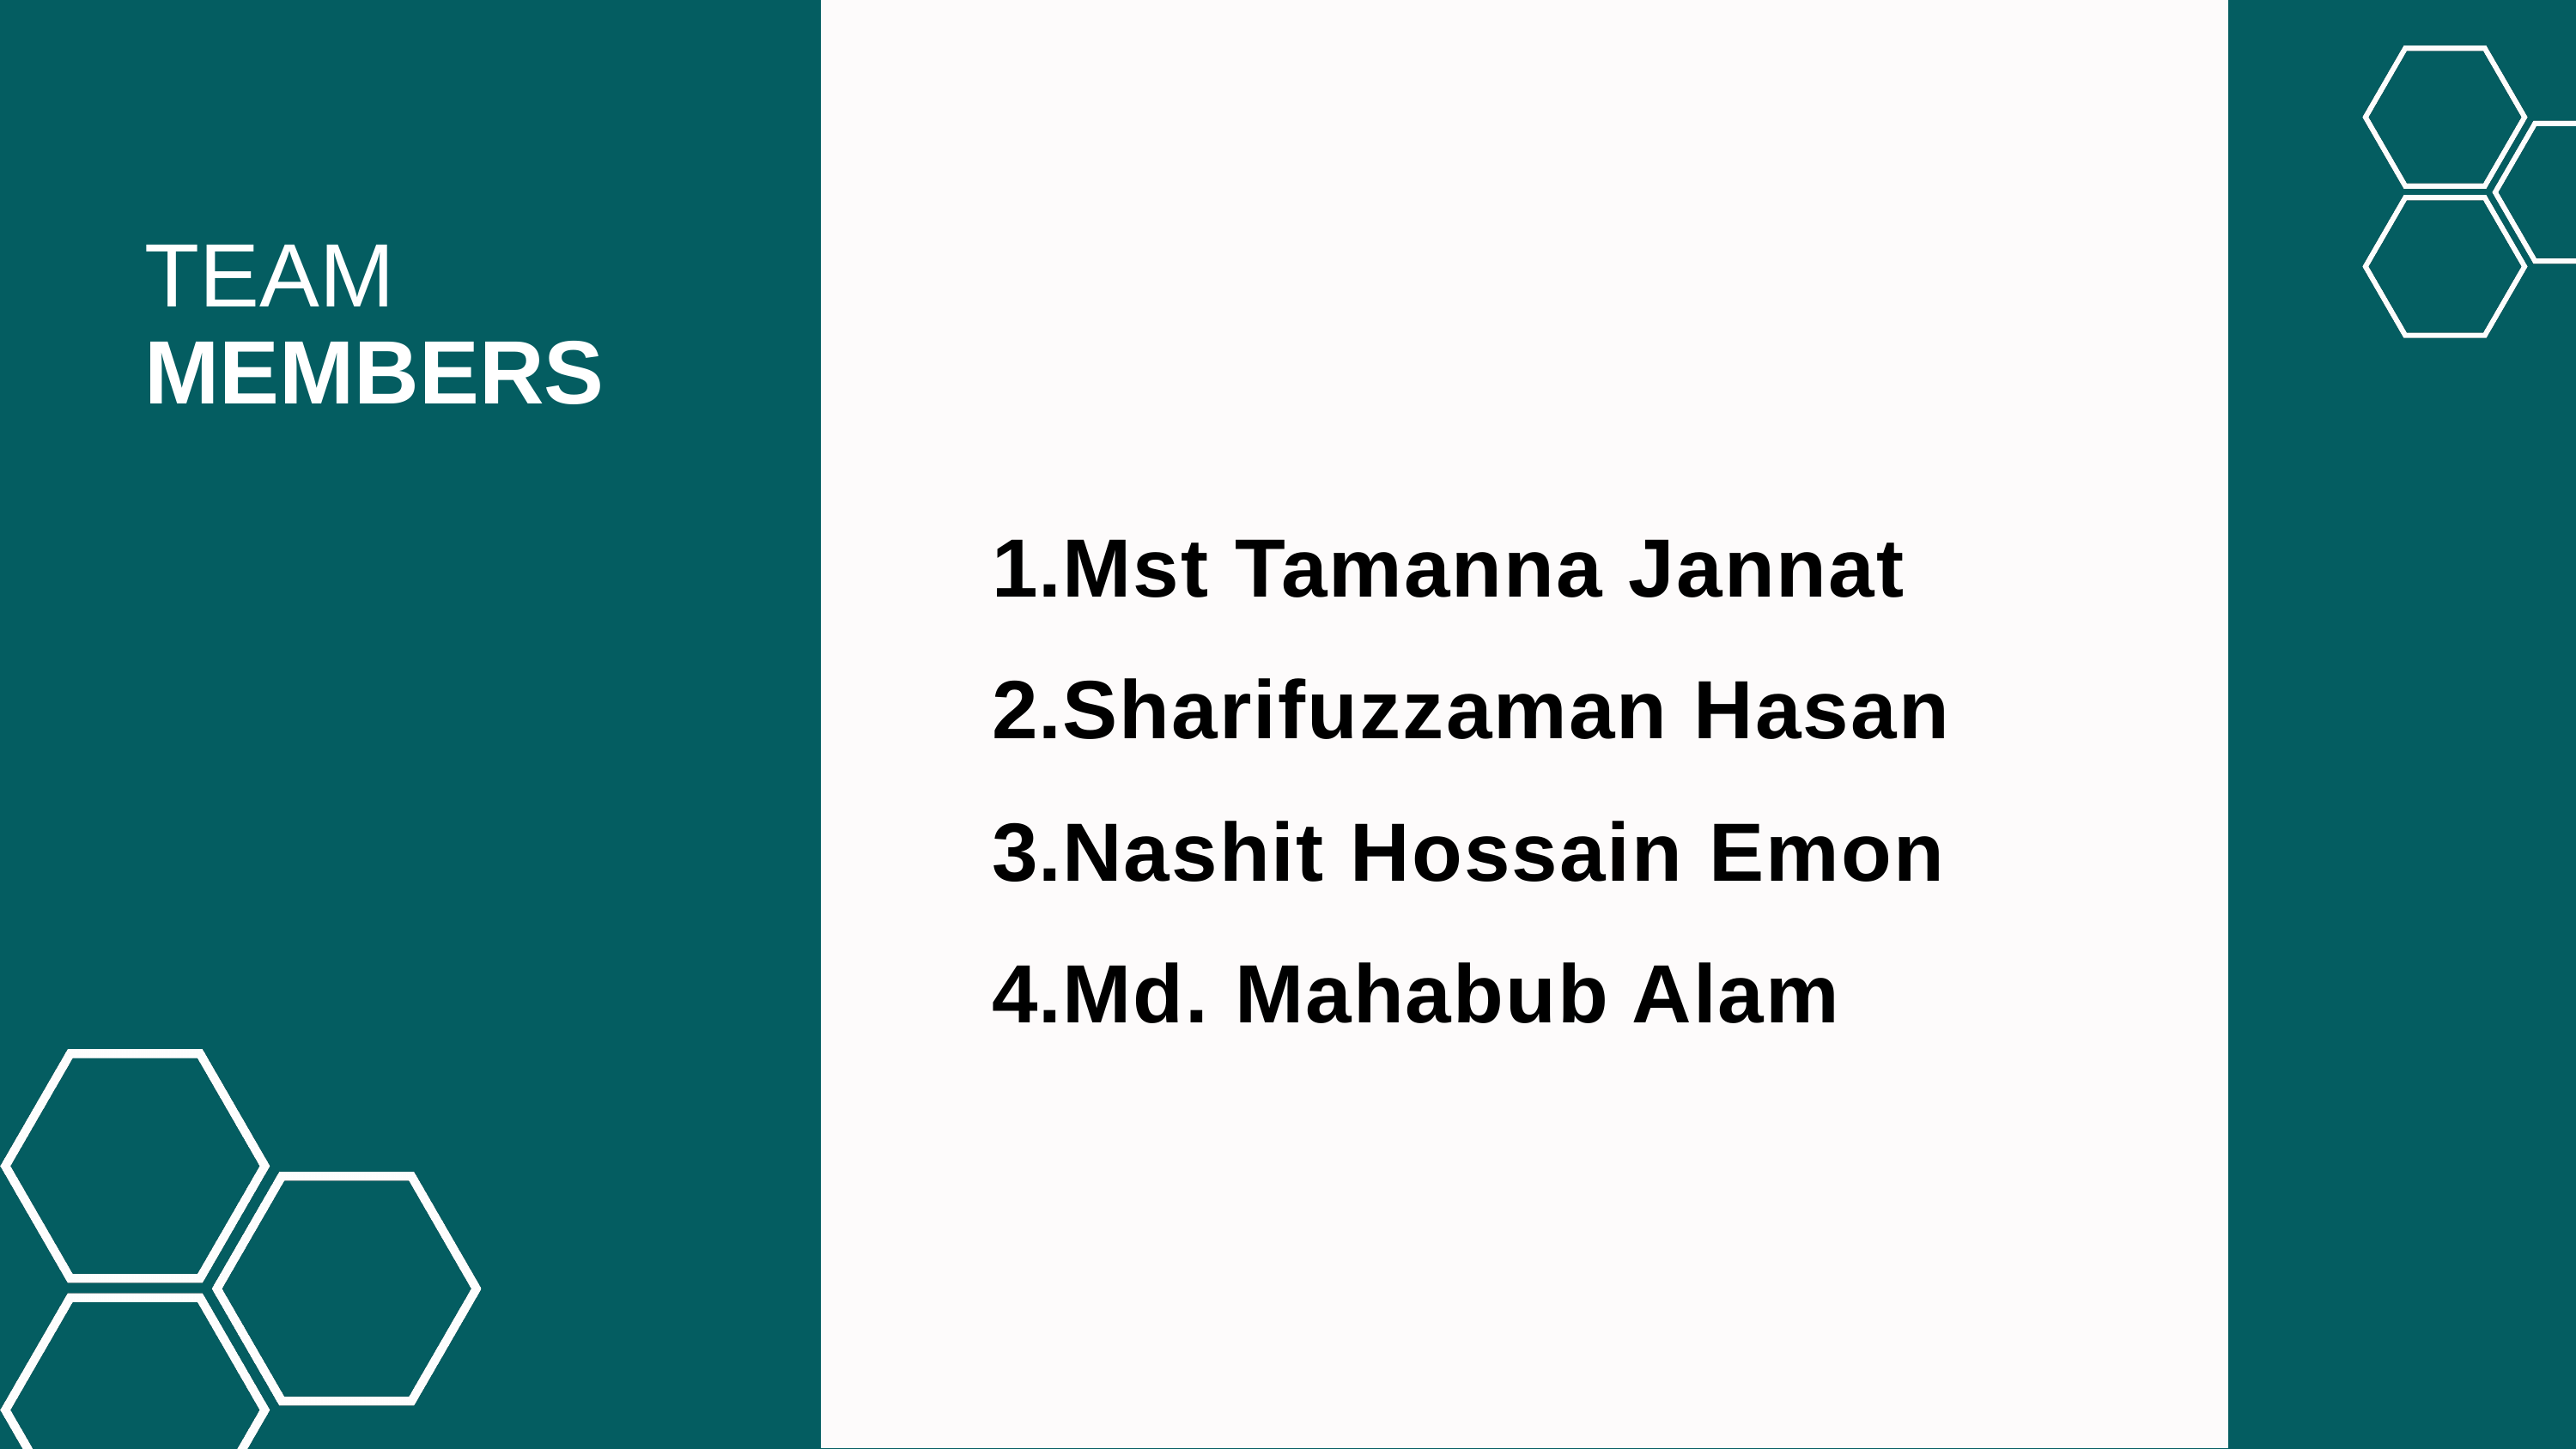

TEAM MEMBERS
Mst Tamanna Jannat
Sharifuzzaman Hasan
Nashit Hossain Emon
Md. Mahabub Alam